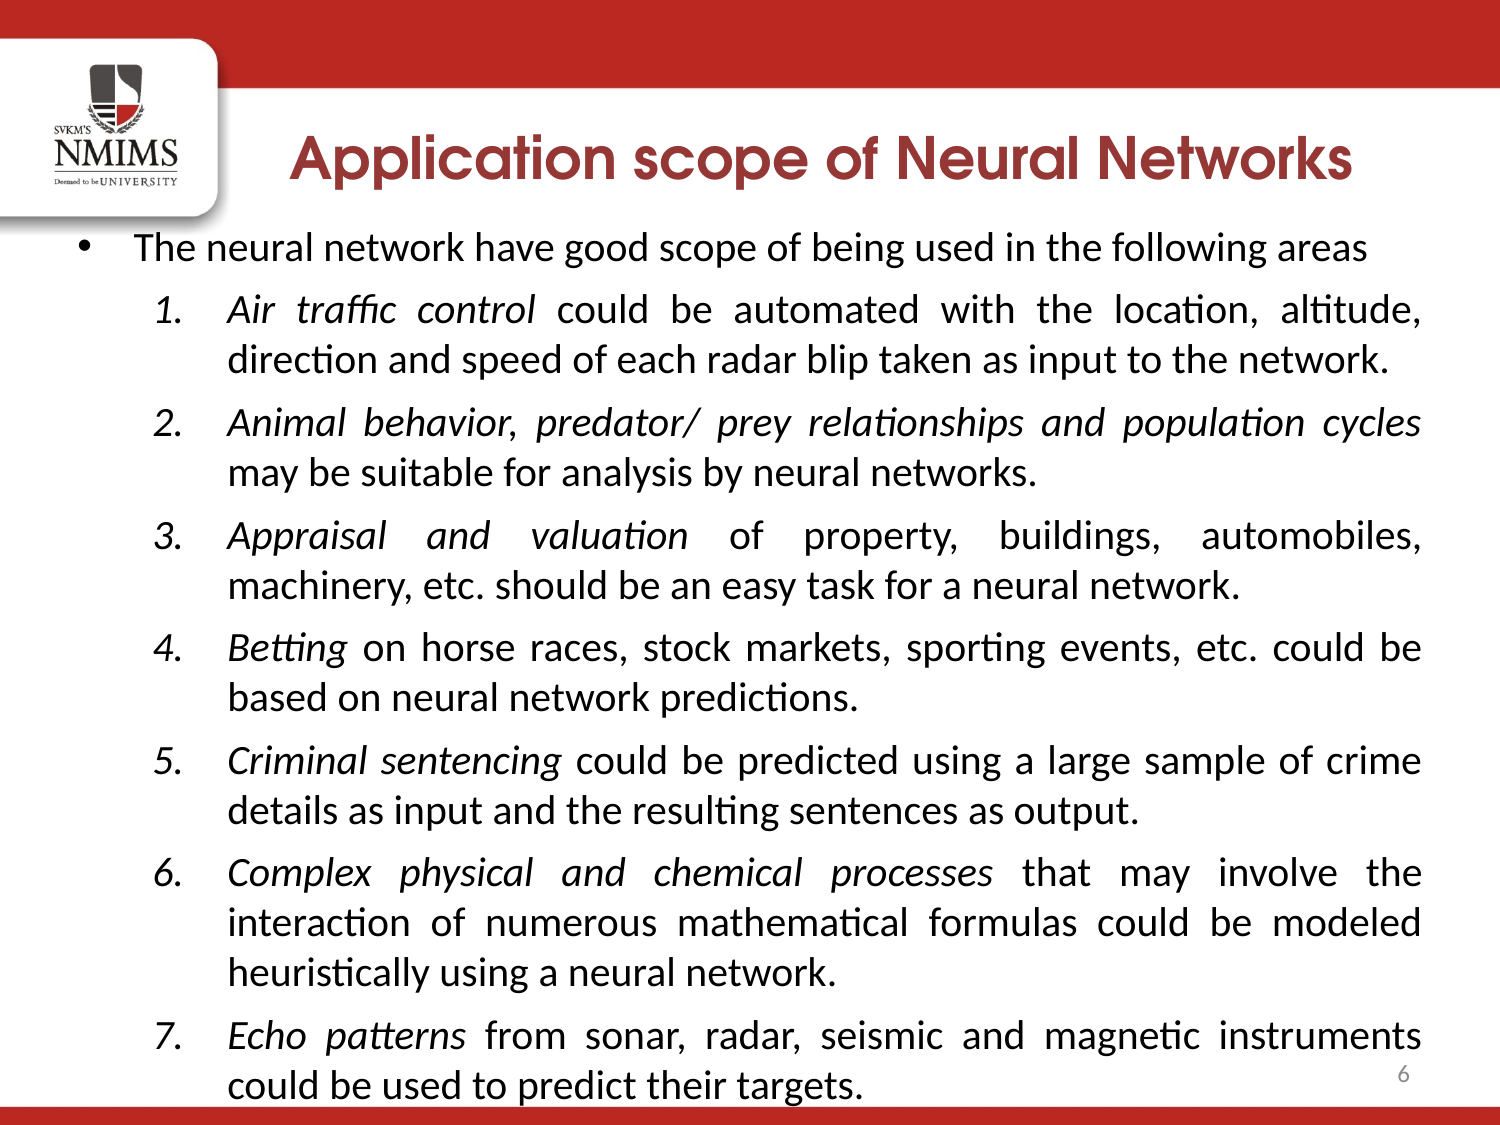

Application scope of Neural Networks
The neural network have good scope of being used in the following areas
Air traffic control could be automated with the location, altitude, direction and speed of each radar blip taken as input to the network.
Animal behavior, predator/ prey relationships and population cycles may be suitable for analysis by neural networks.
Appraisal and valuation of property, buildings, automobiles, machinery, etc. should be an easy task for a neural network.
Betting on horse races, stock markets, sporting events, etc. could be based on neural network predictions.
Criminal sentencing could be predicted using a large sample of crime details as input and the resulting sentences as output.
Complex physical and chemical processes that may involve the interaction of numerous mathematical formulas could be modeled heuristically using a neural network.
Echo patterns from sonar, radar, seismic and magnetic instruments could be used to predict their targets.
6